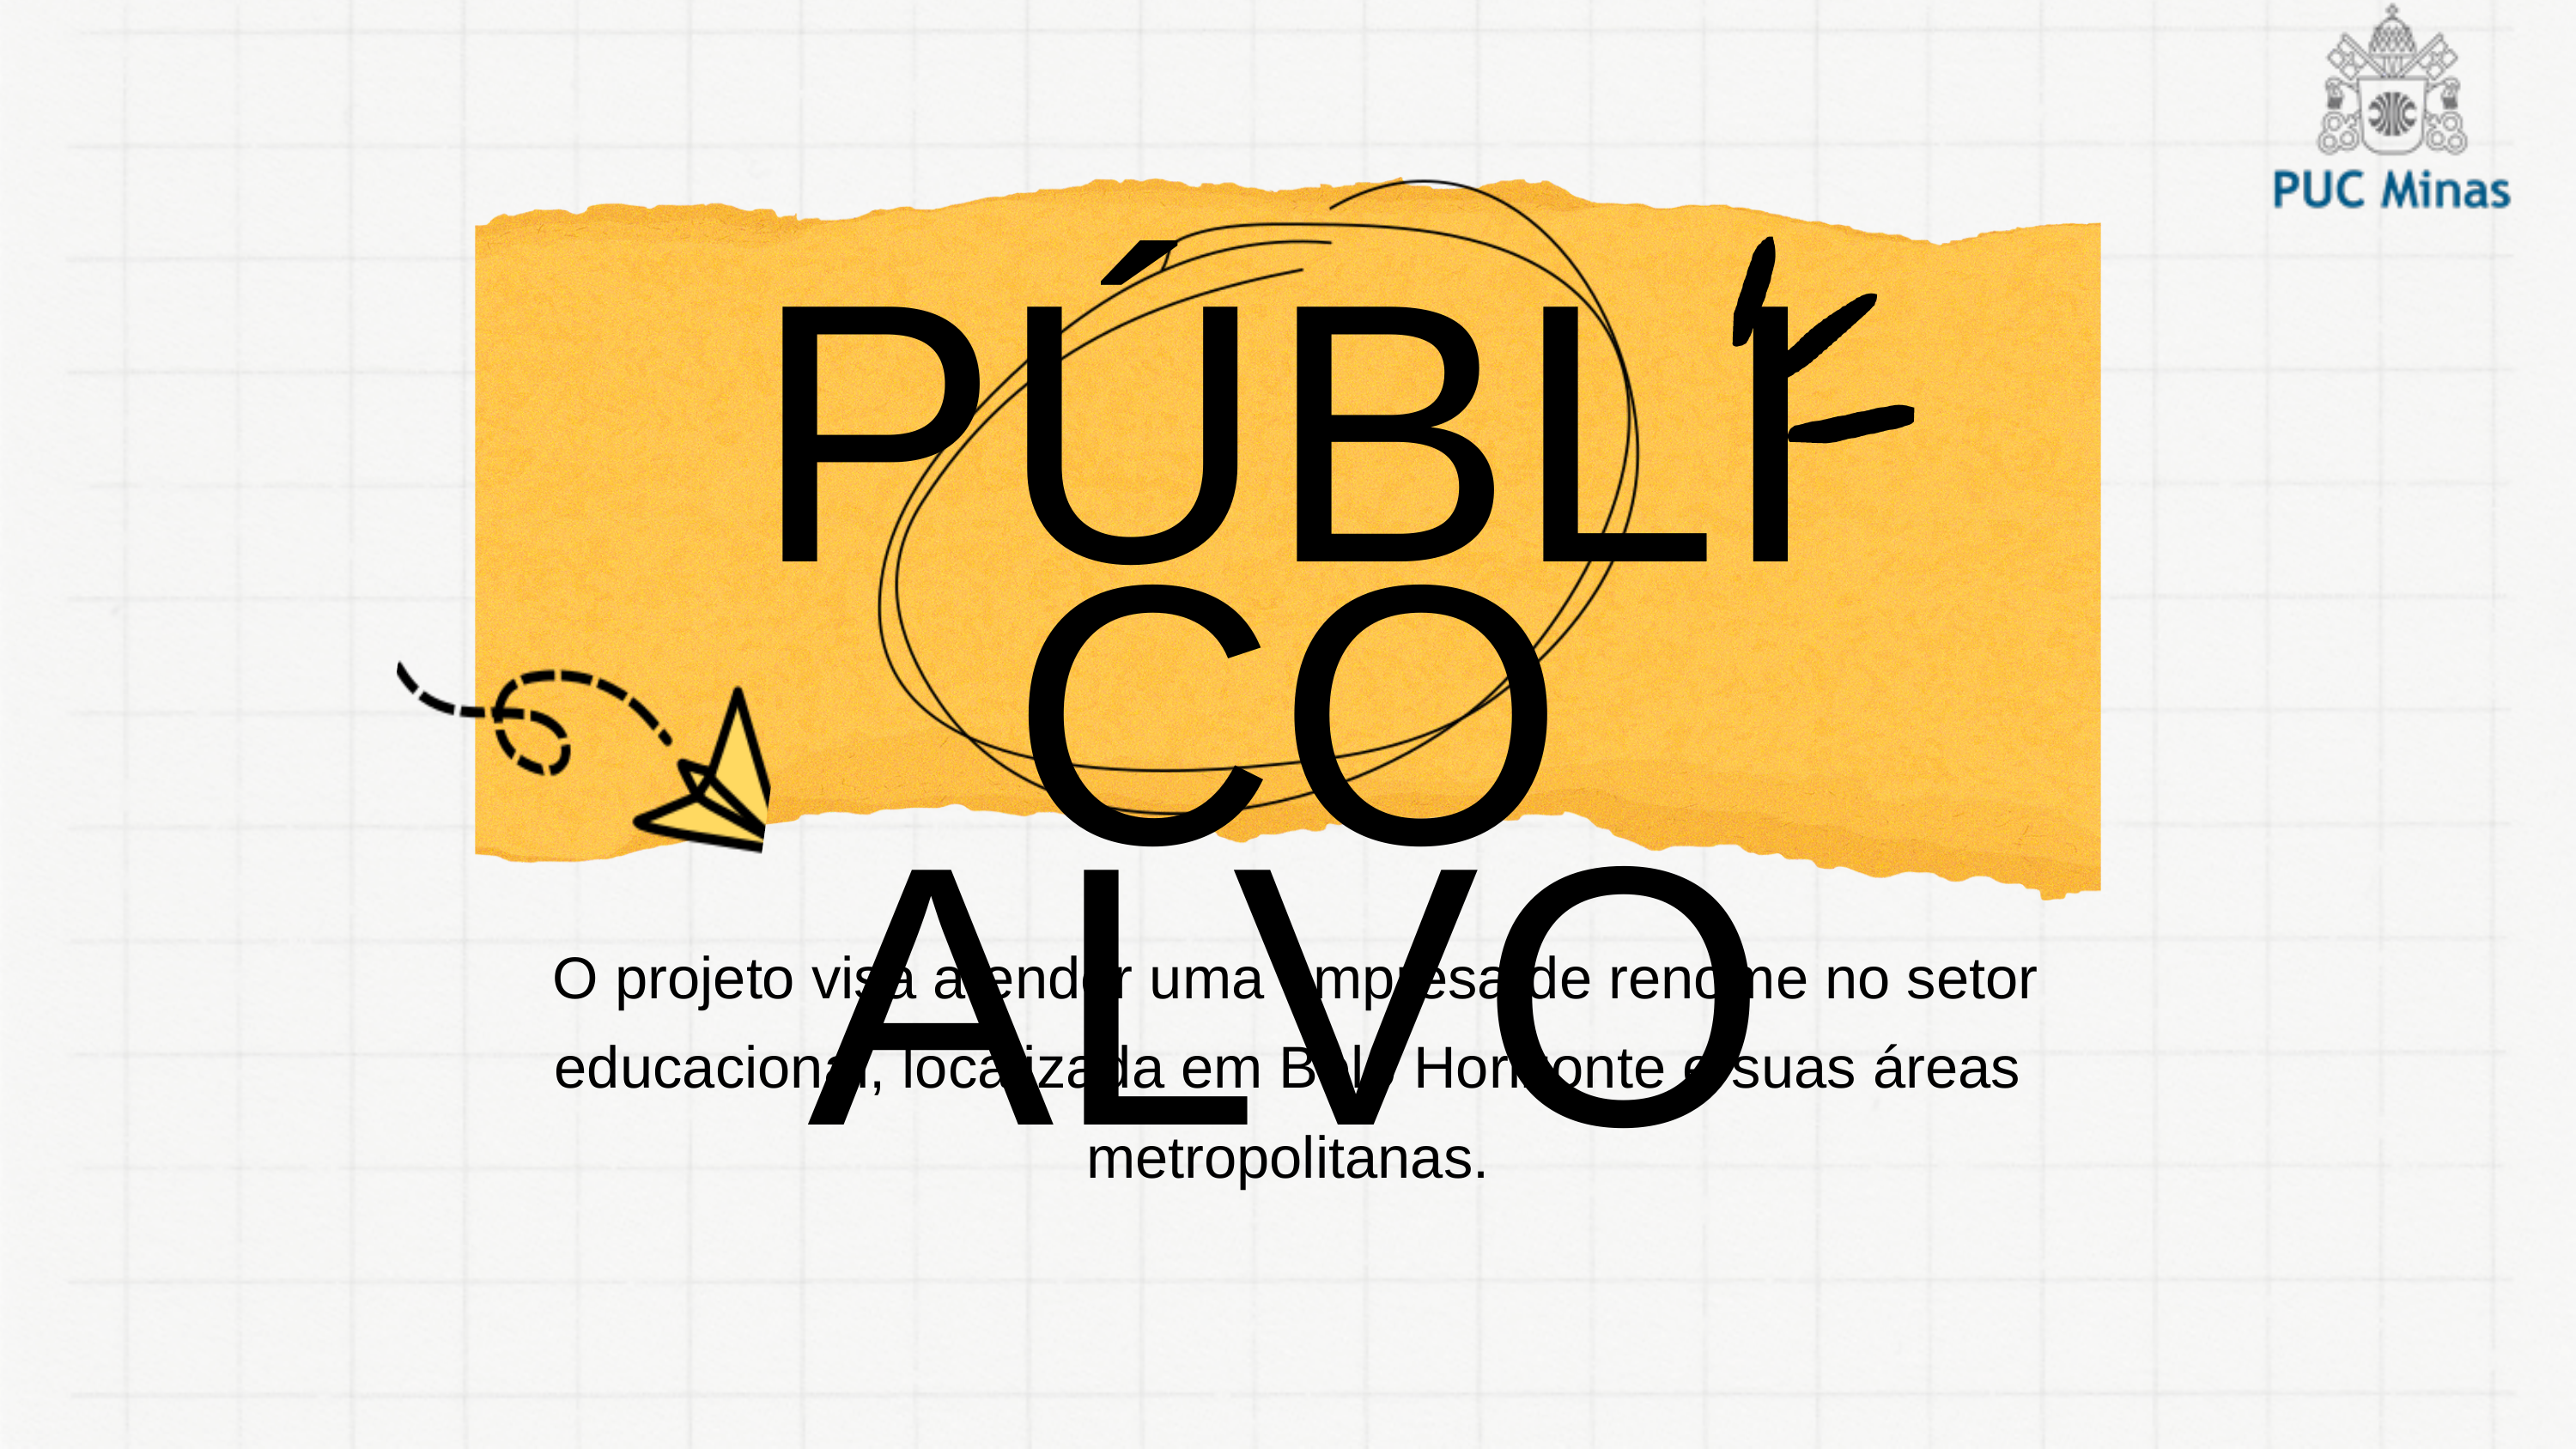

PÚBLICO ALVO

 O projeto visa atender uma empresa de renome no setor educacional, localizada em Belo Horizonte e suas áreas metropolitanas.